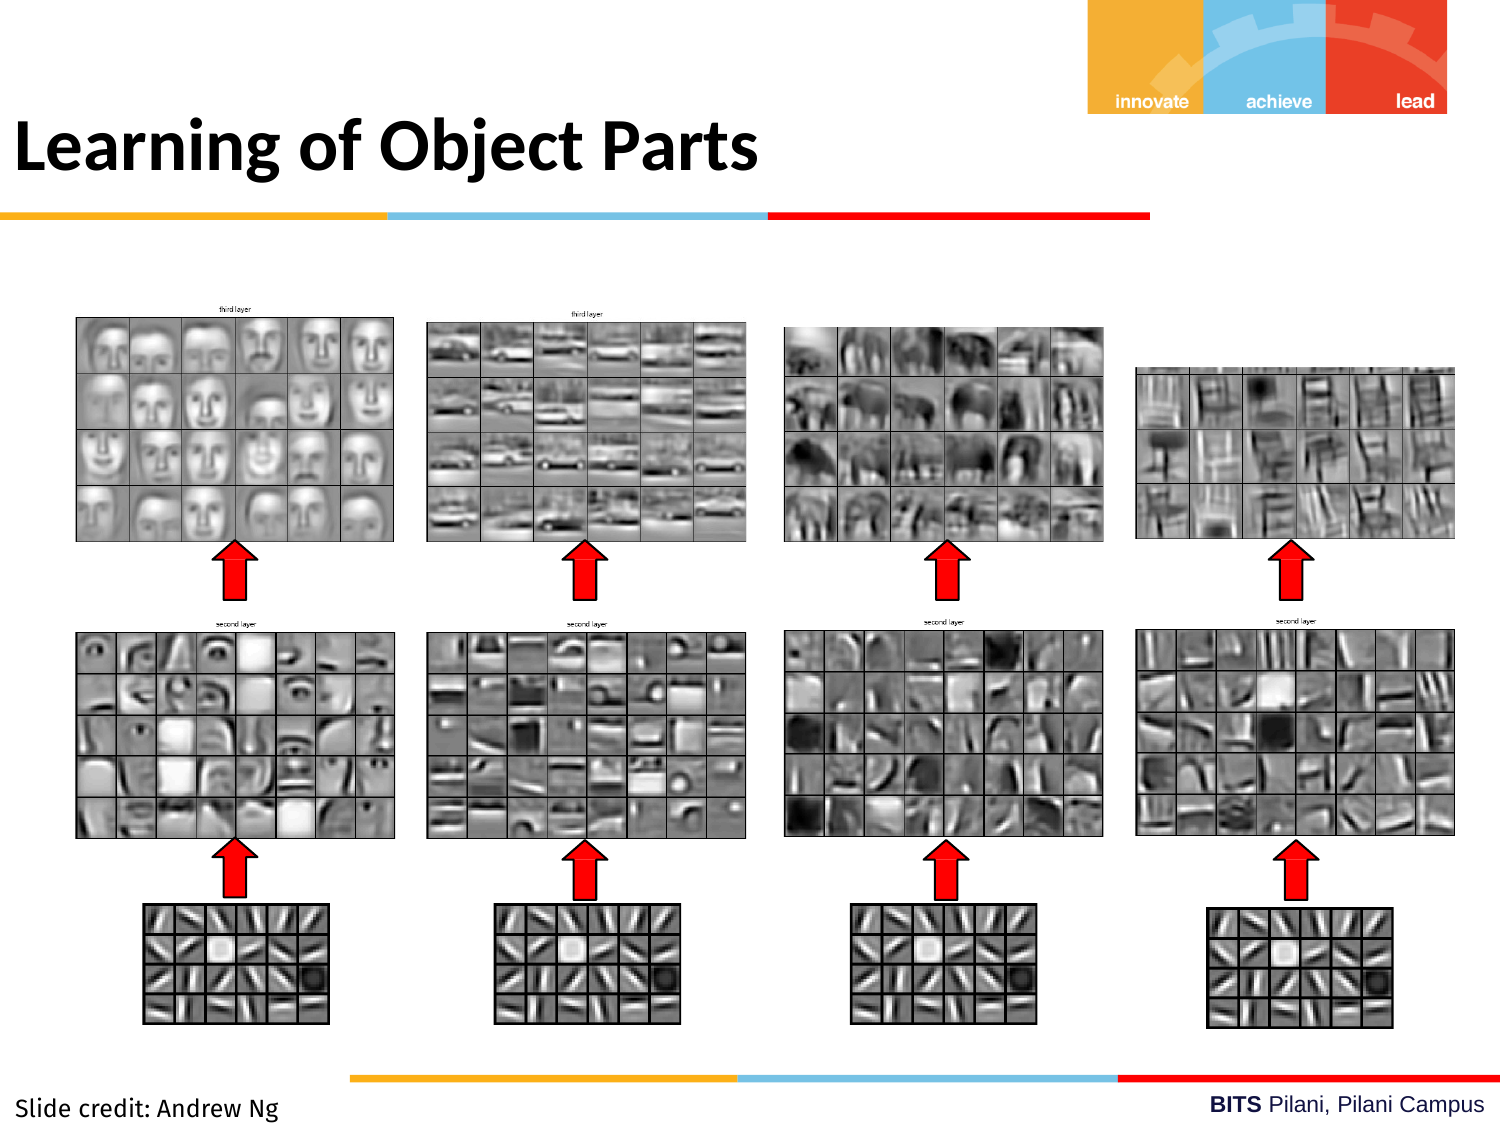

# Learning of Object Parts

Slide credit: Andrew Ng